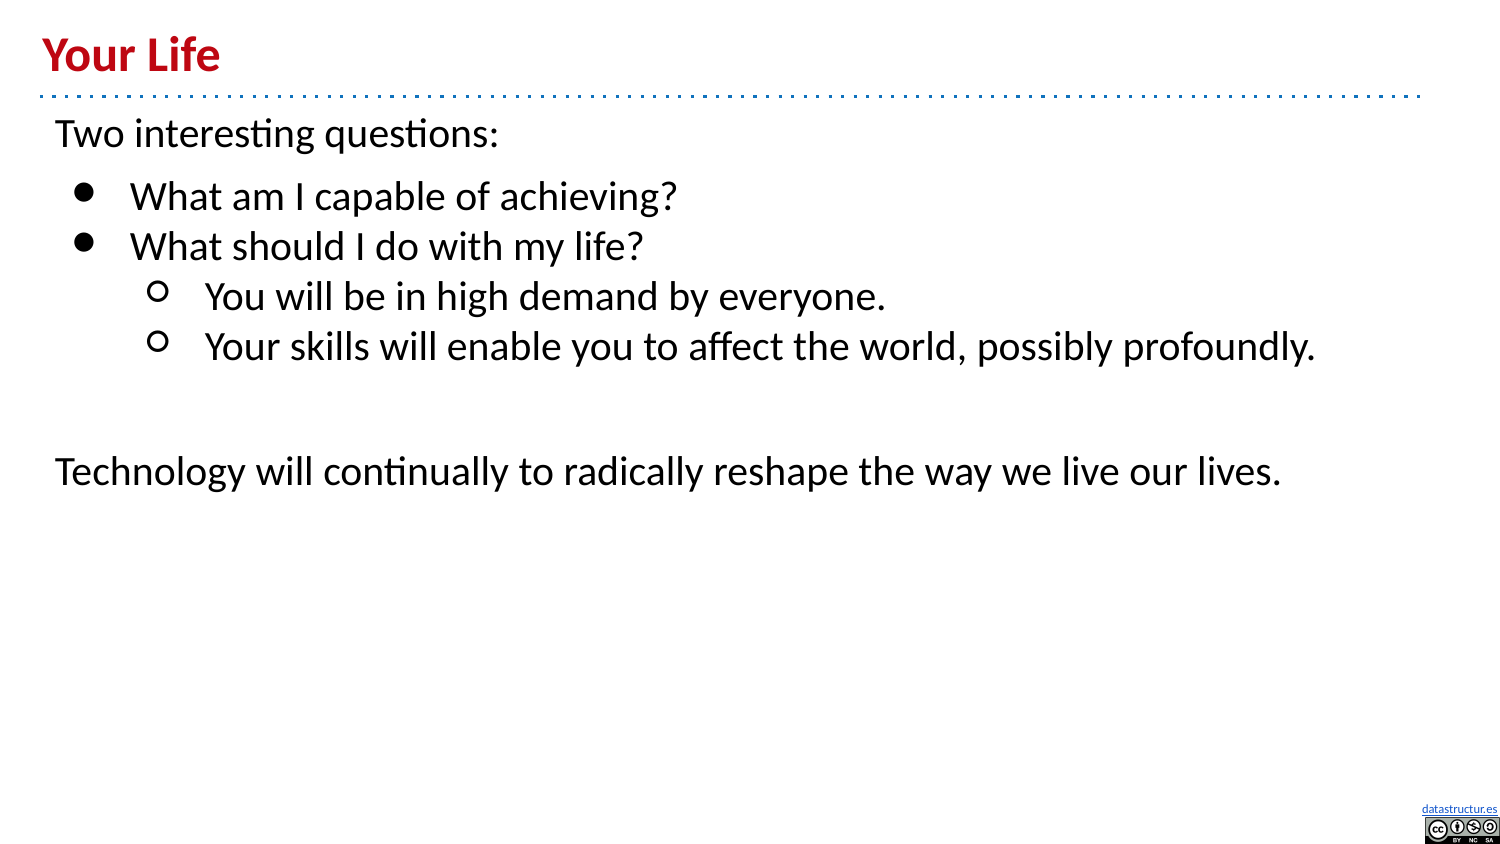

# Your Life
Two interesting questions:
What am I capable of achieving?
What should I do with my life?
You will be in high demand by everyone.
Your skills will enable you to affect the world, possibly profoundly.

Technology will continually to radically reshape the way we live our lives.